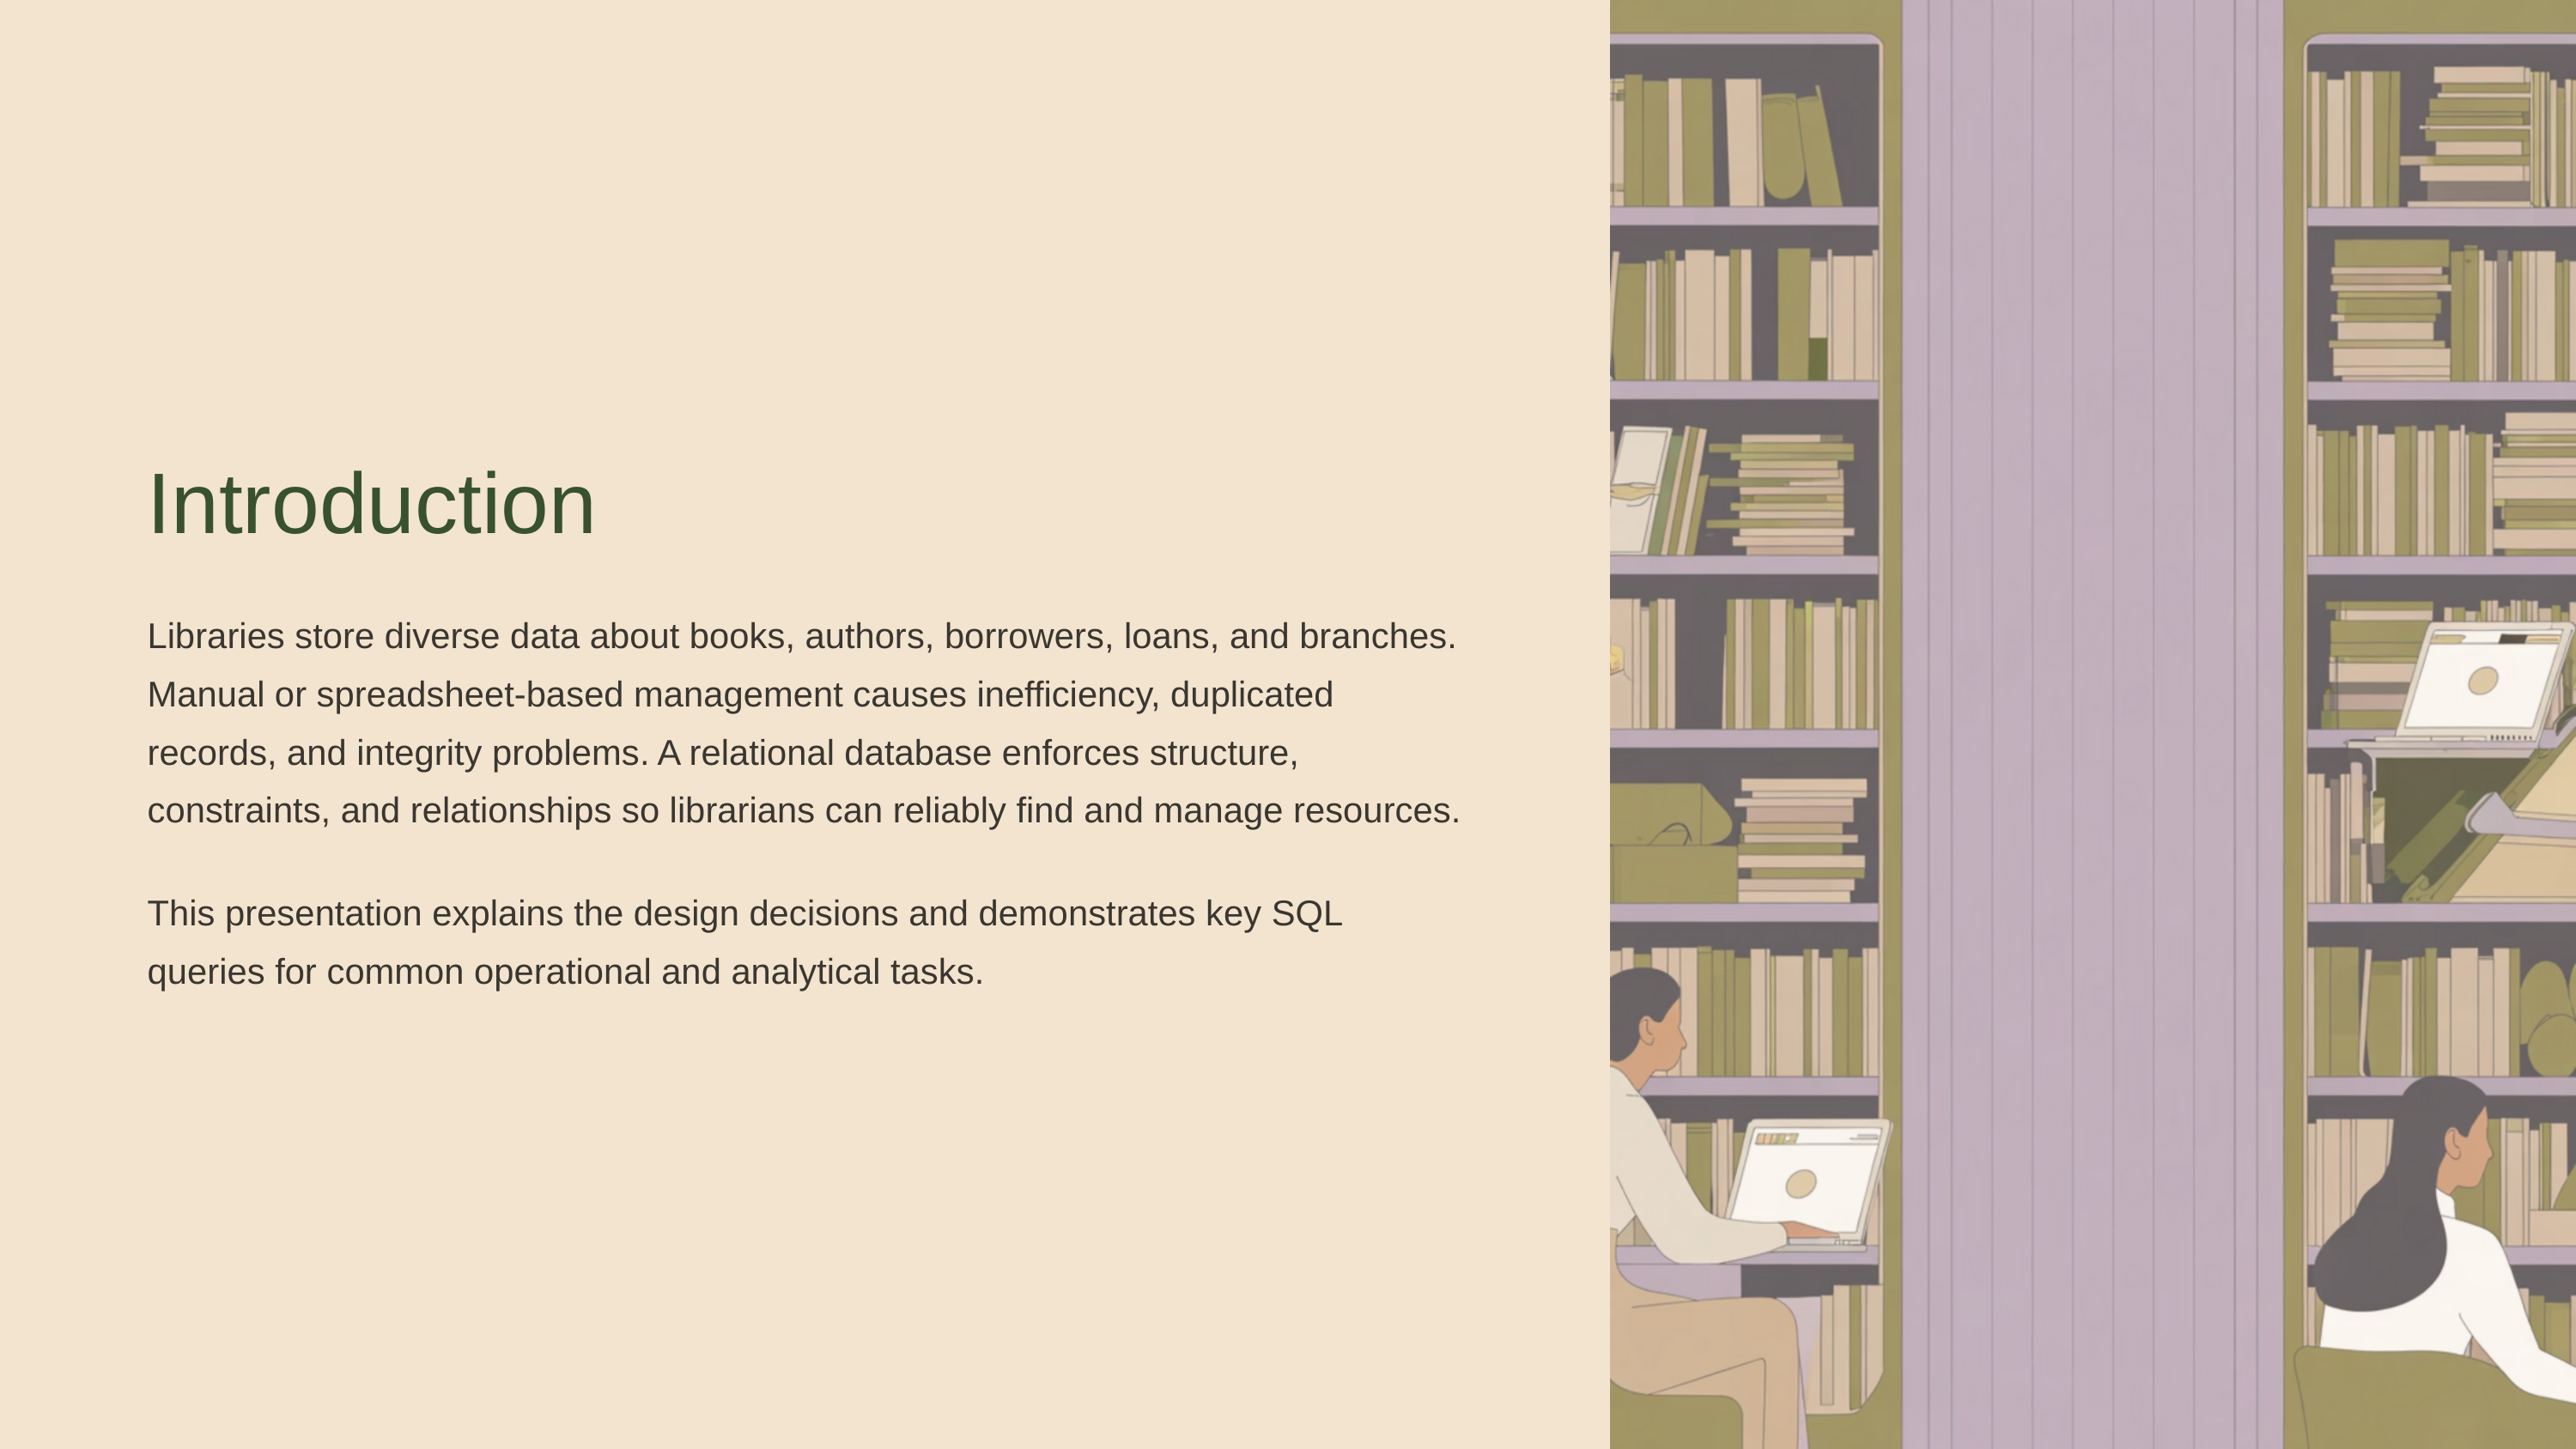

Introduction
Libraries store diverse data about books, authors, borrowers, loans, and branches. Manual or spreadsheet-based management causes inefficiency, duplicated records, and integrity problems. A relational database enforces structure, constraints, and relationships so librarians can reliably find and manage resources.
This presentation explains the design decisions and demonstrates key SQL queries for common operational and analytical tasks.